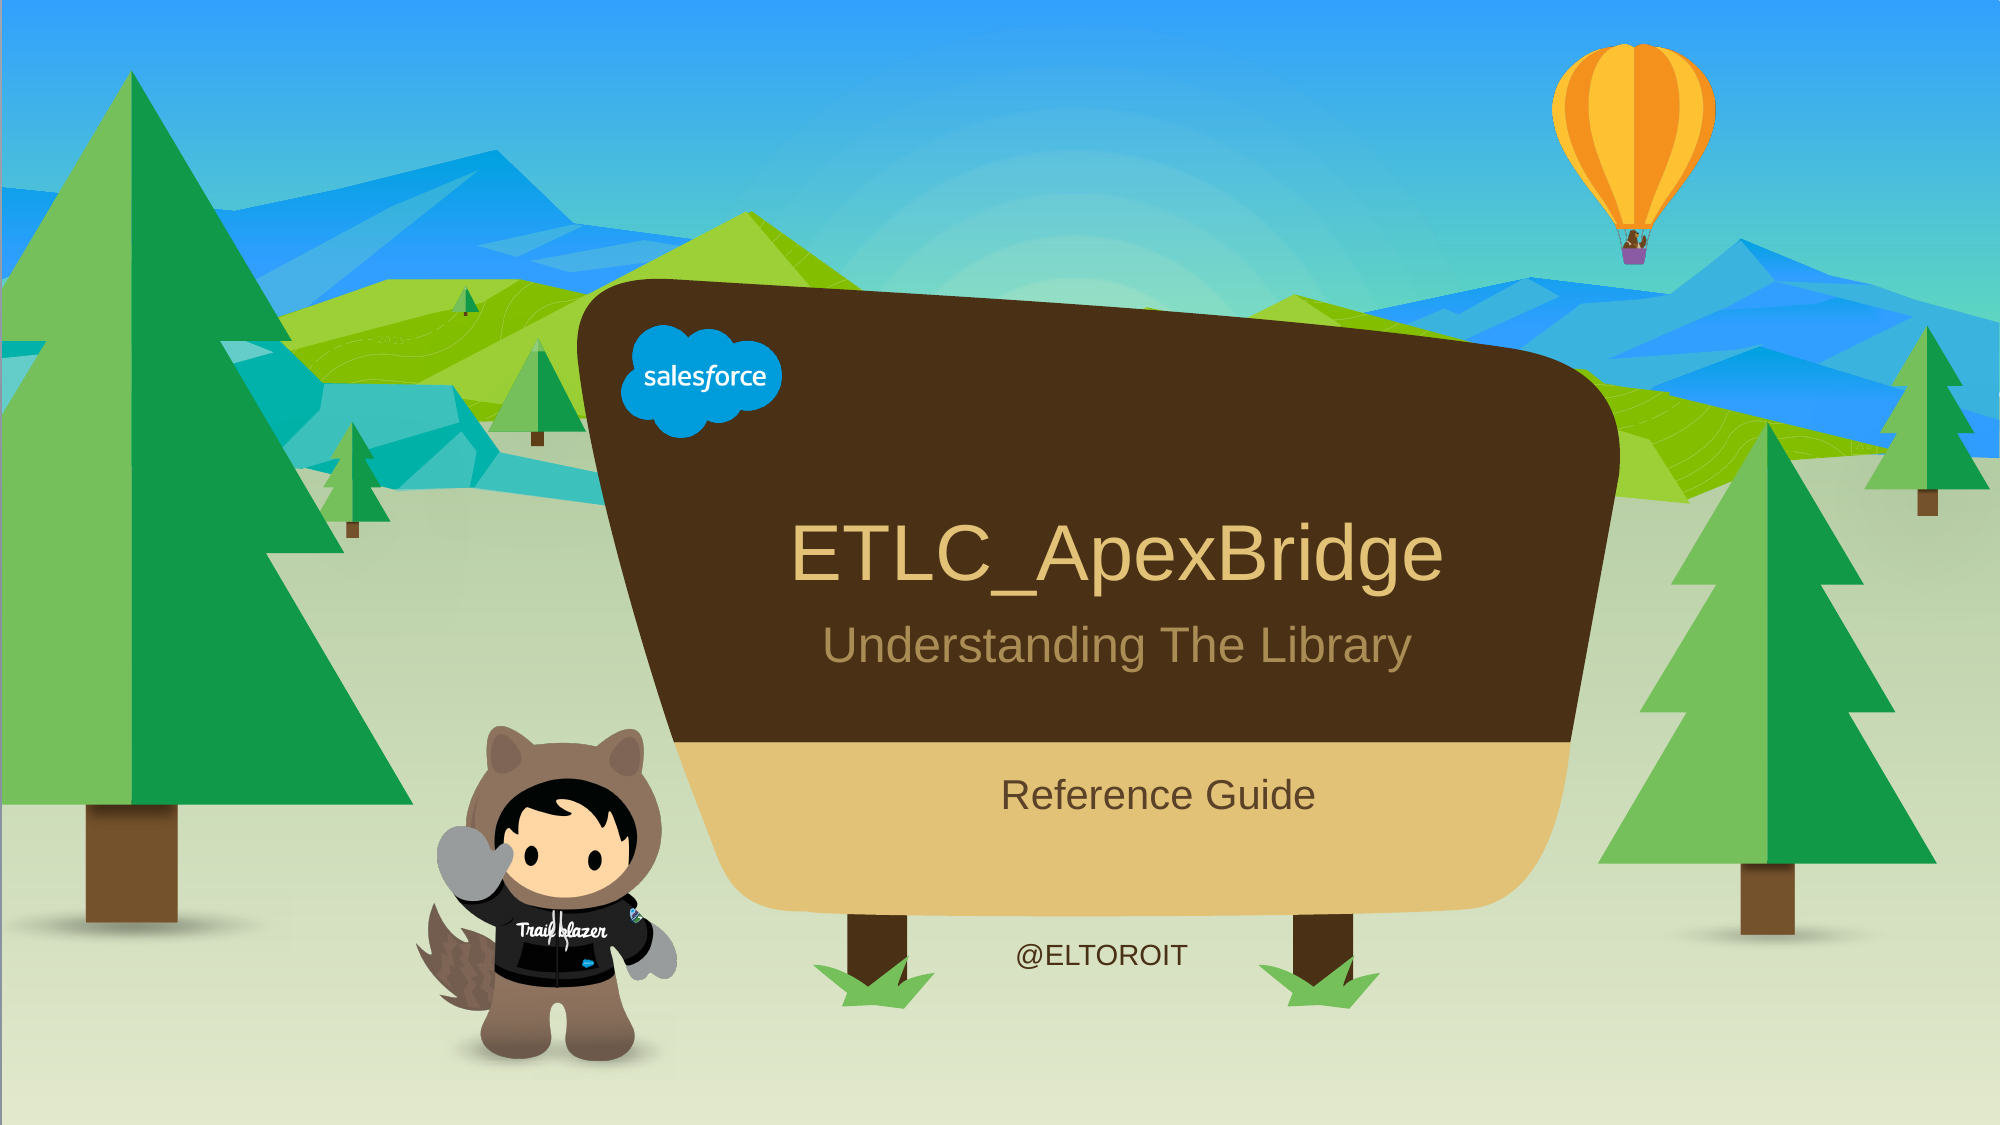

# ETLC_ApexBridge
Understanding The Library
Reference Guide
@ELTOROIT